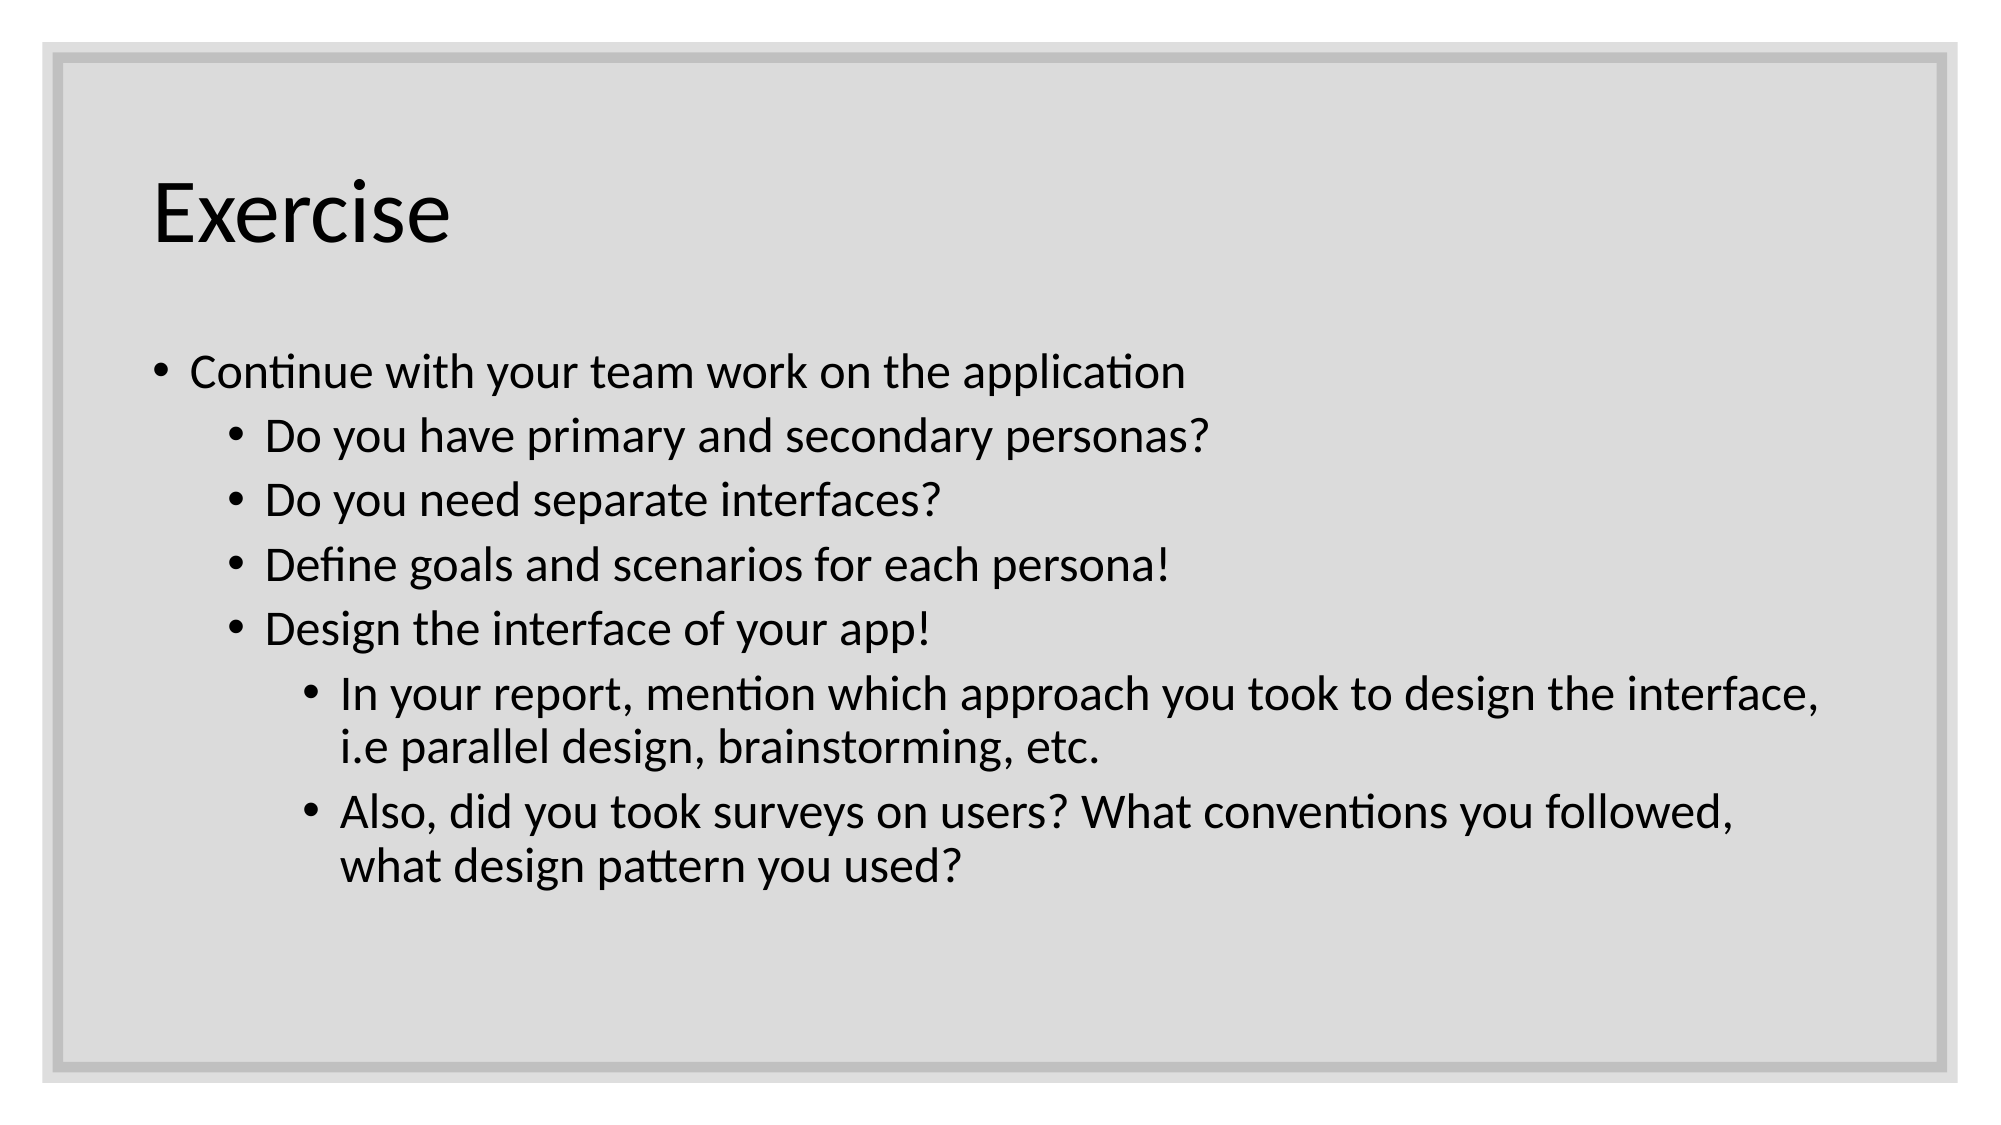

# Exercise
Continue with your team work on the application
Do you have primary and secondary personas?
Do you need separate interfaces?
Define goals and scenarios for each persona!
Design the interface of your app!
In your report, mention which approach you took to design the interface, i.e parallel design, brainstorming, etc.
Also, did you took surveys on users? What conventions you followed, what design pattern you used?